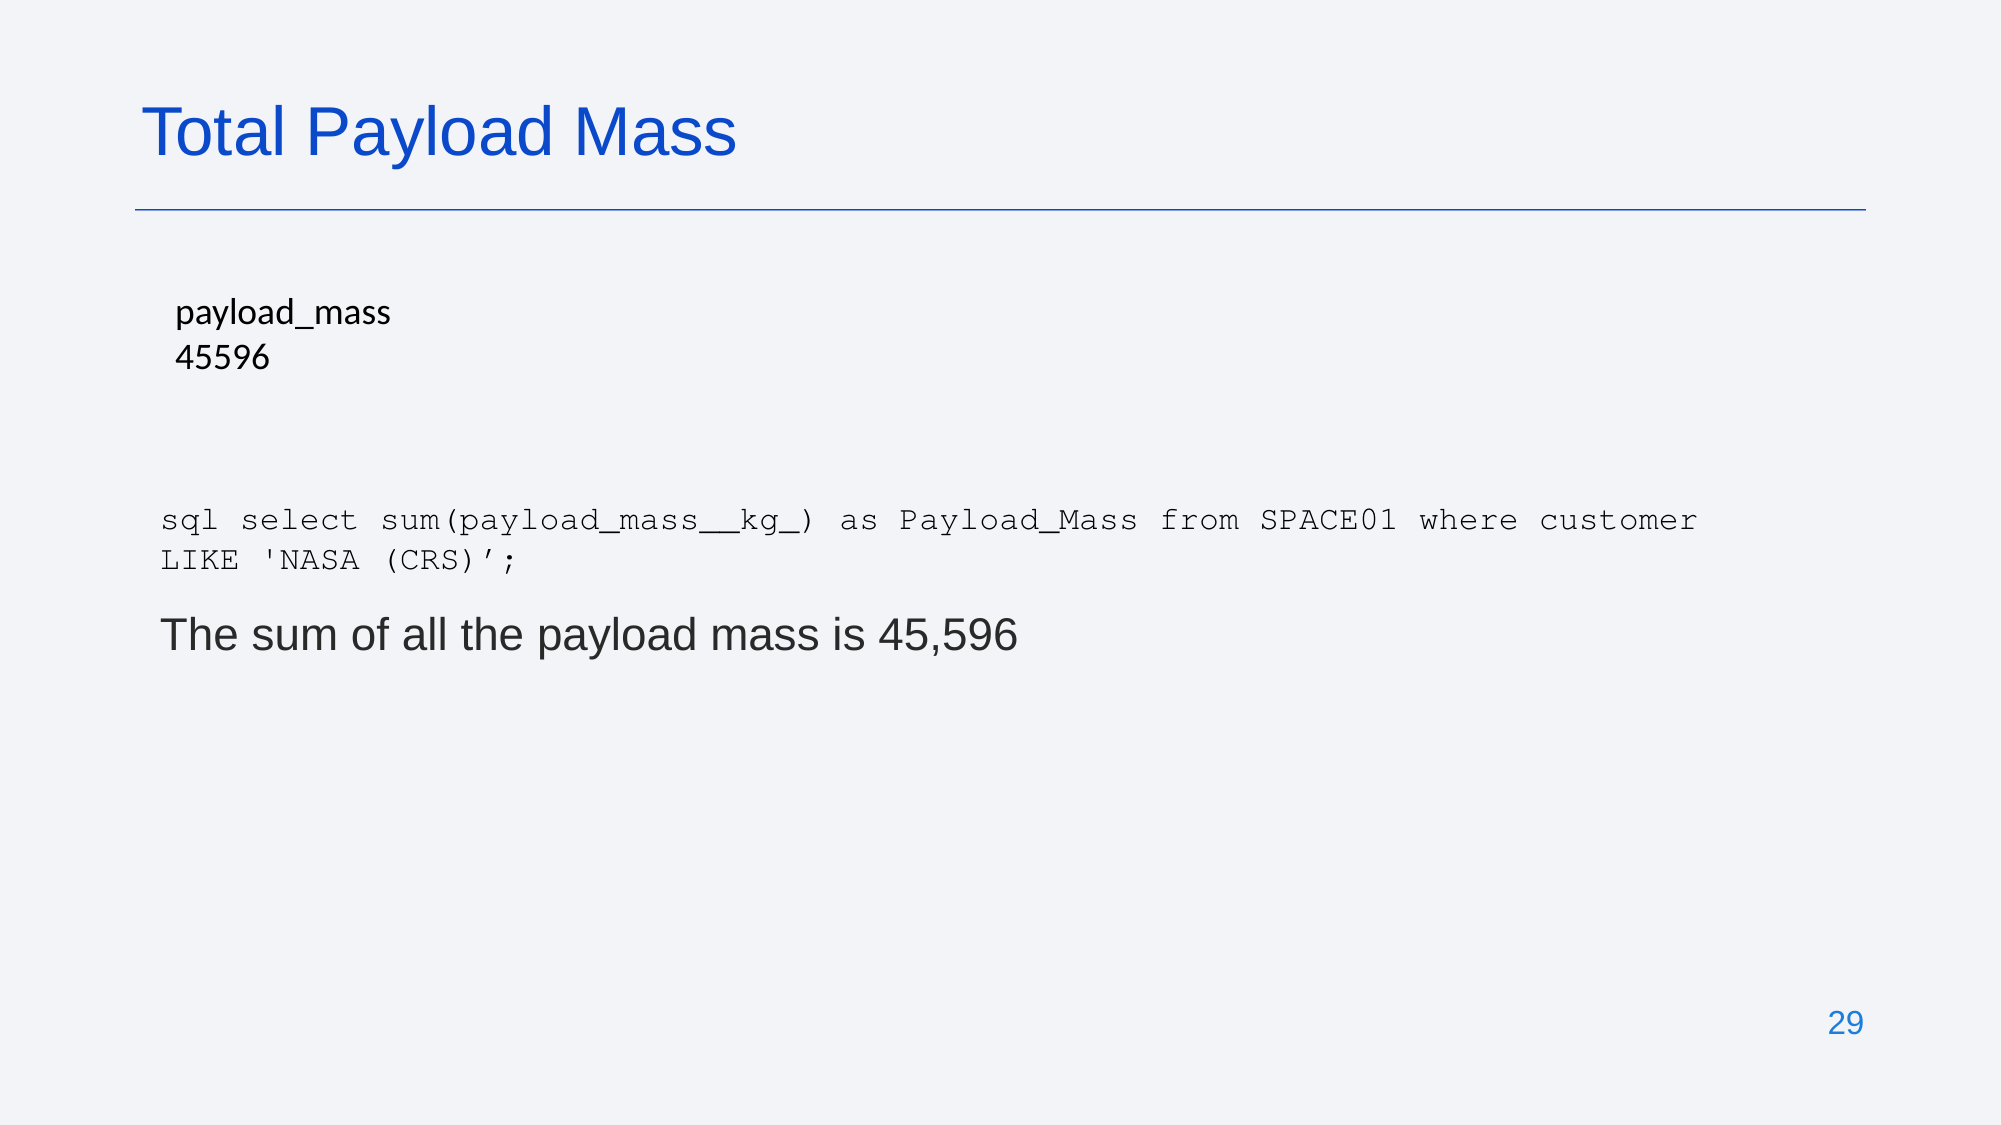

Total Payload Mass
payload_mass45596
sql select sum(payload_mass__kg_) as Payload_Mass from SPACE01 where customer LIKE 'NASA (CRS)’;
The sum of all the payload mass is 45,596
29